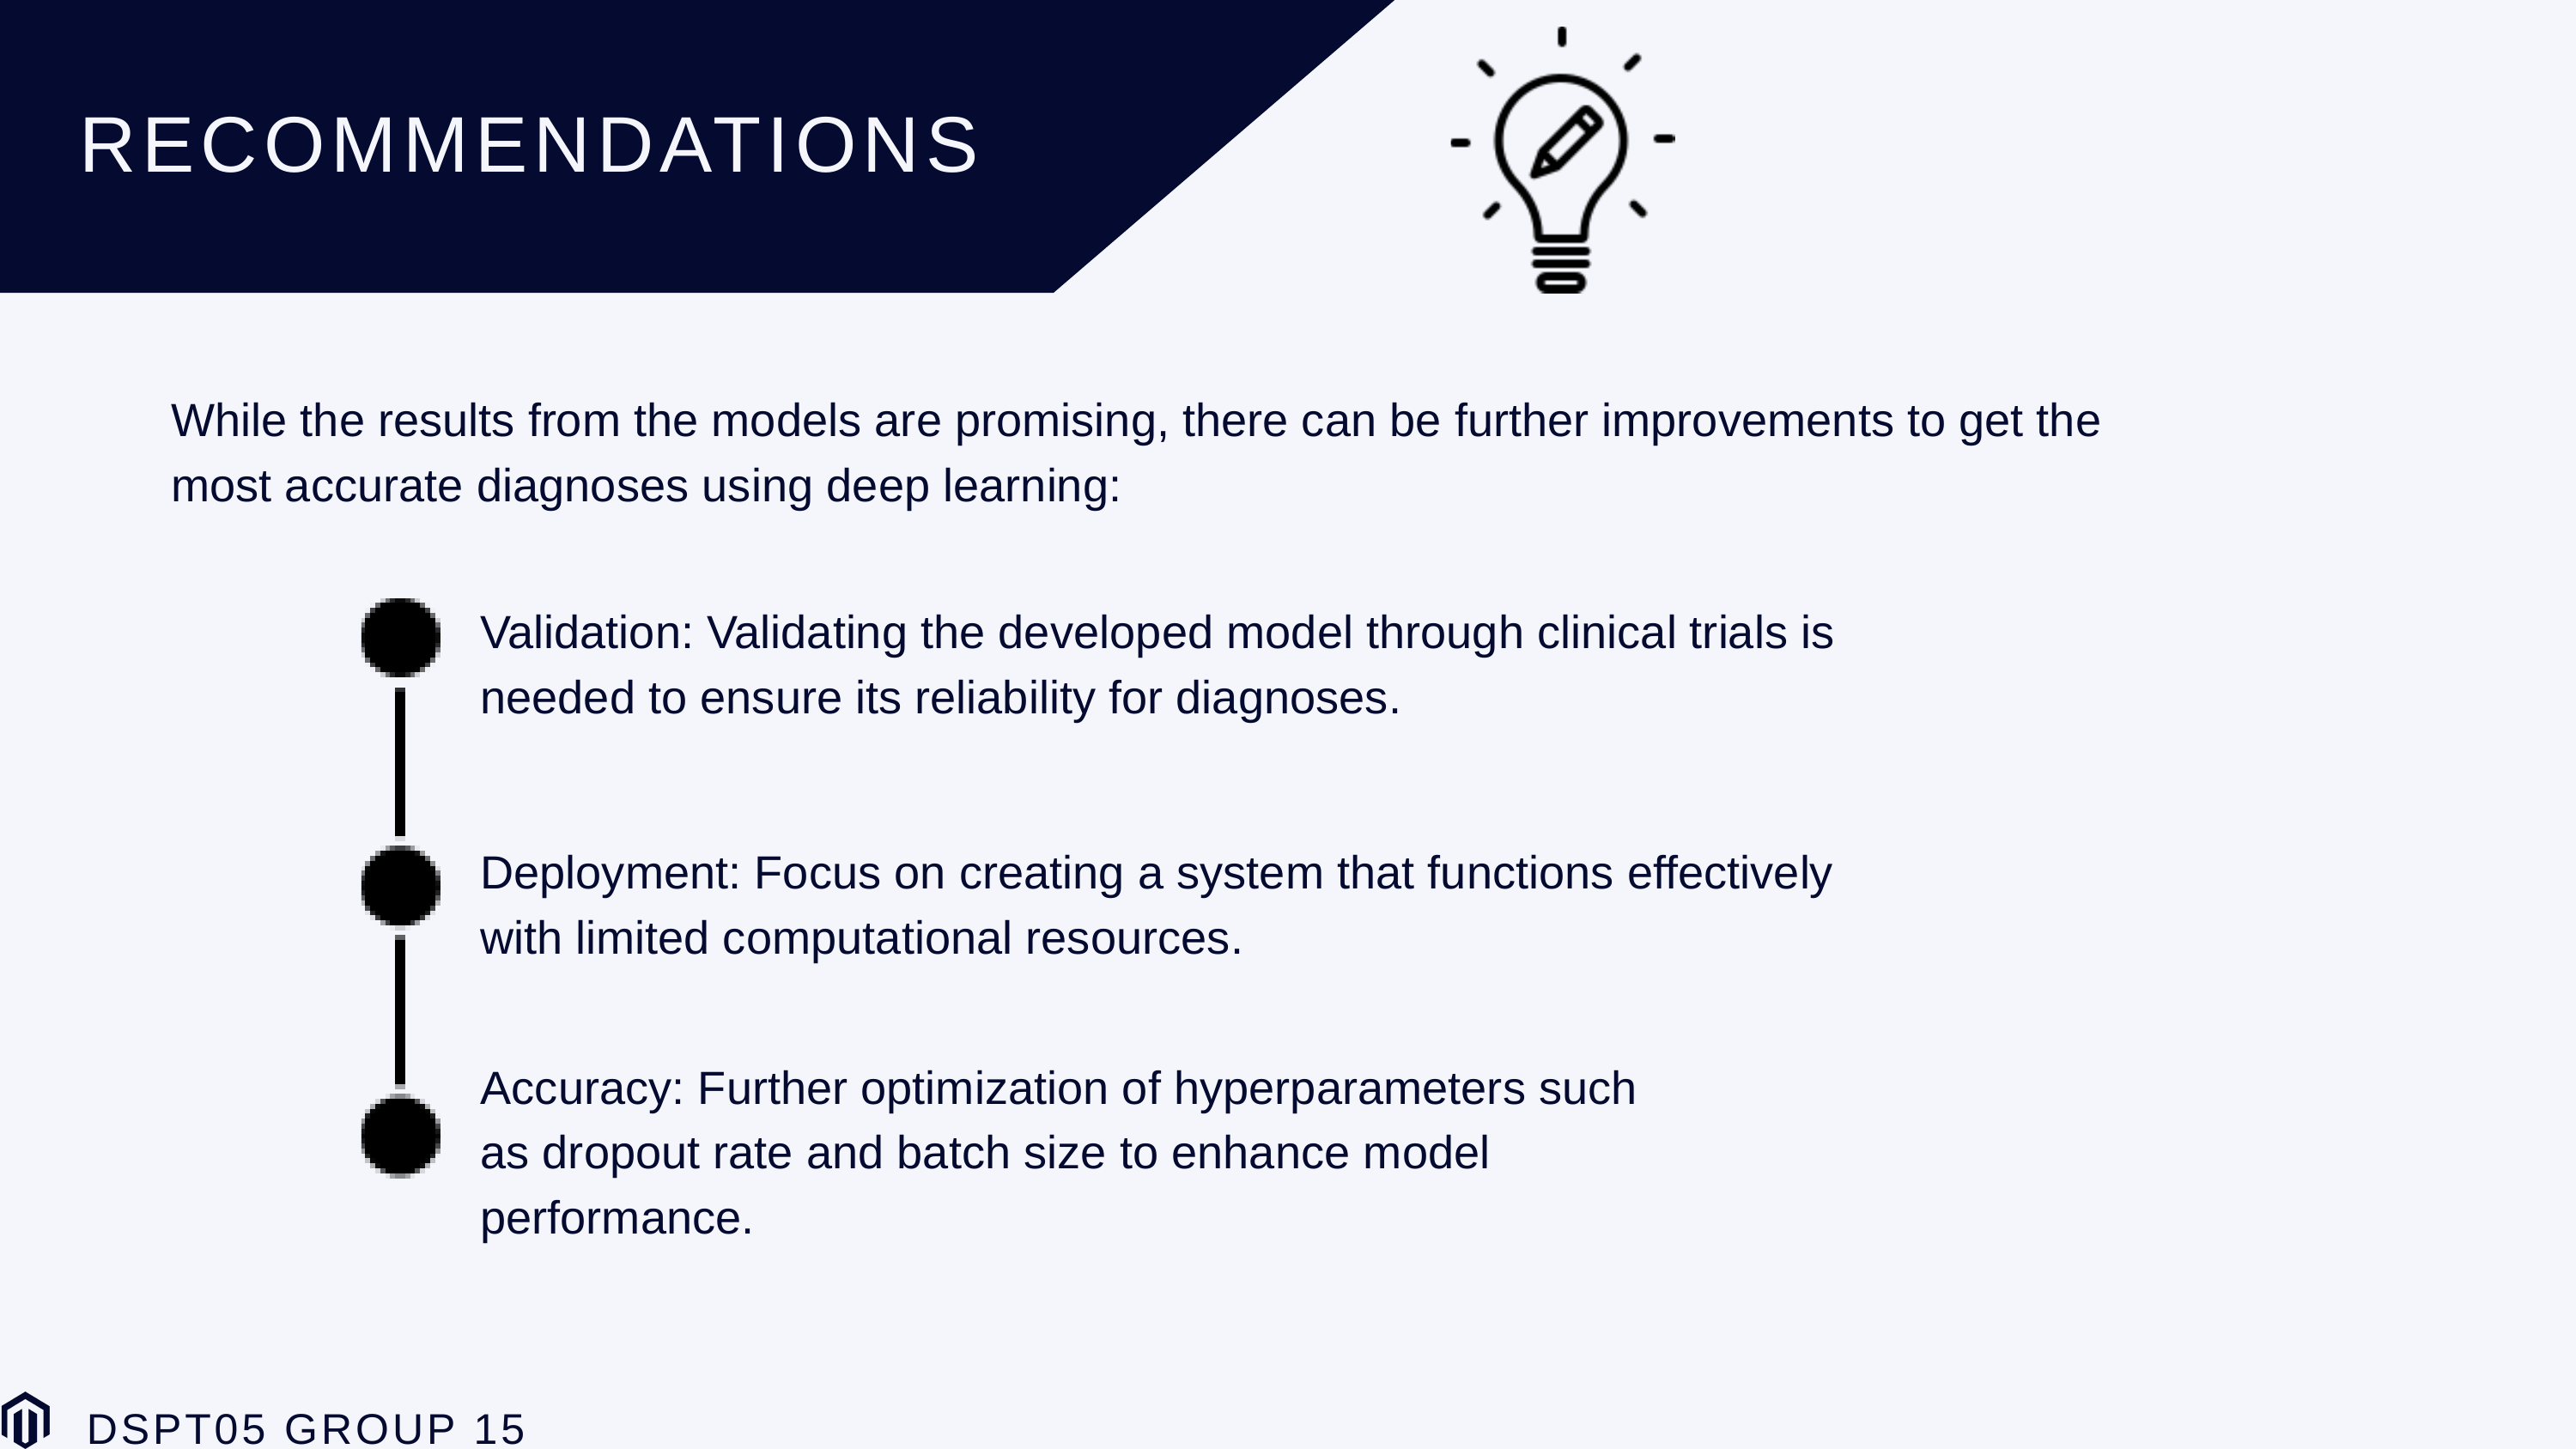

RECOMMENDATIONS
While the results from the models are promising, there can be further improvements to get the
most accurate diagnoses using deep learning:

Validation: Validating the developed model through clinical trials is needed to ensure its reliability for diagnoses.
Deployment: Focus on creating a system that functions effectively with limited computational resources.

Accuracy: Further optimization of hyperparameters such as dropout rate and batch size to enhance model performance.

DSPT05 GROUP 15